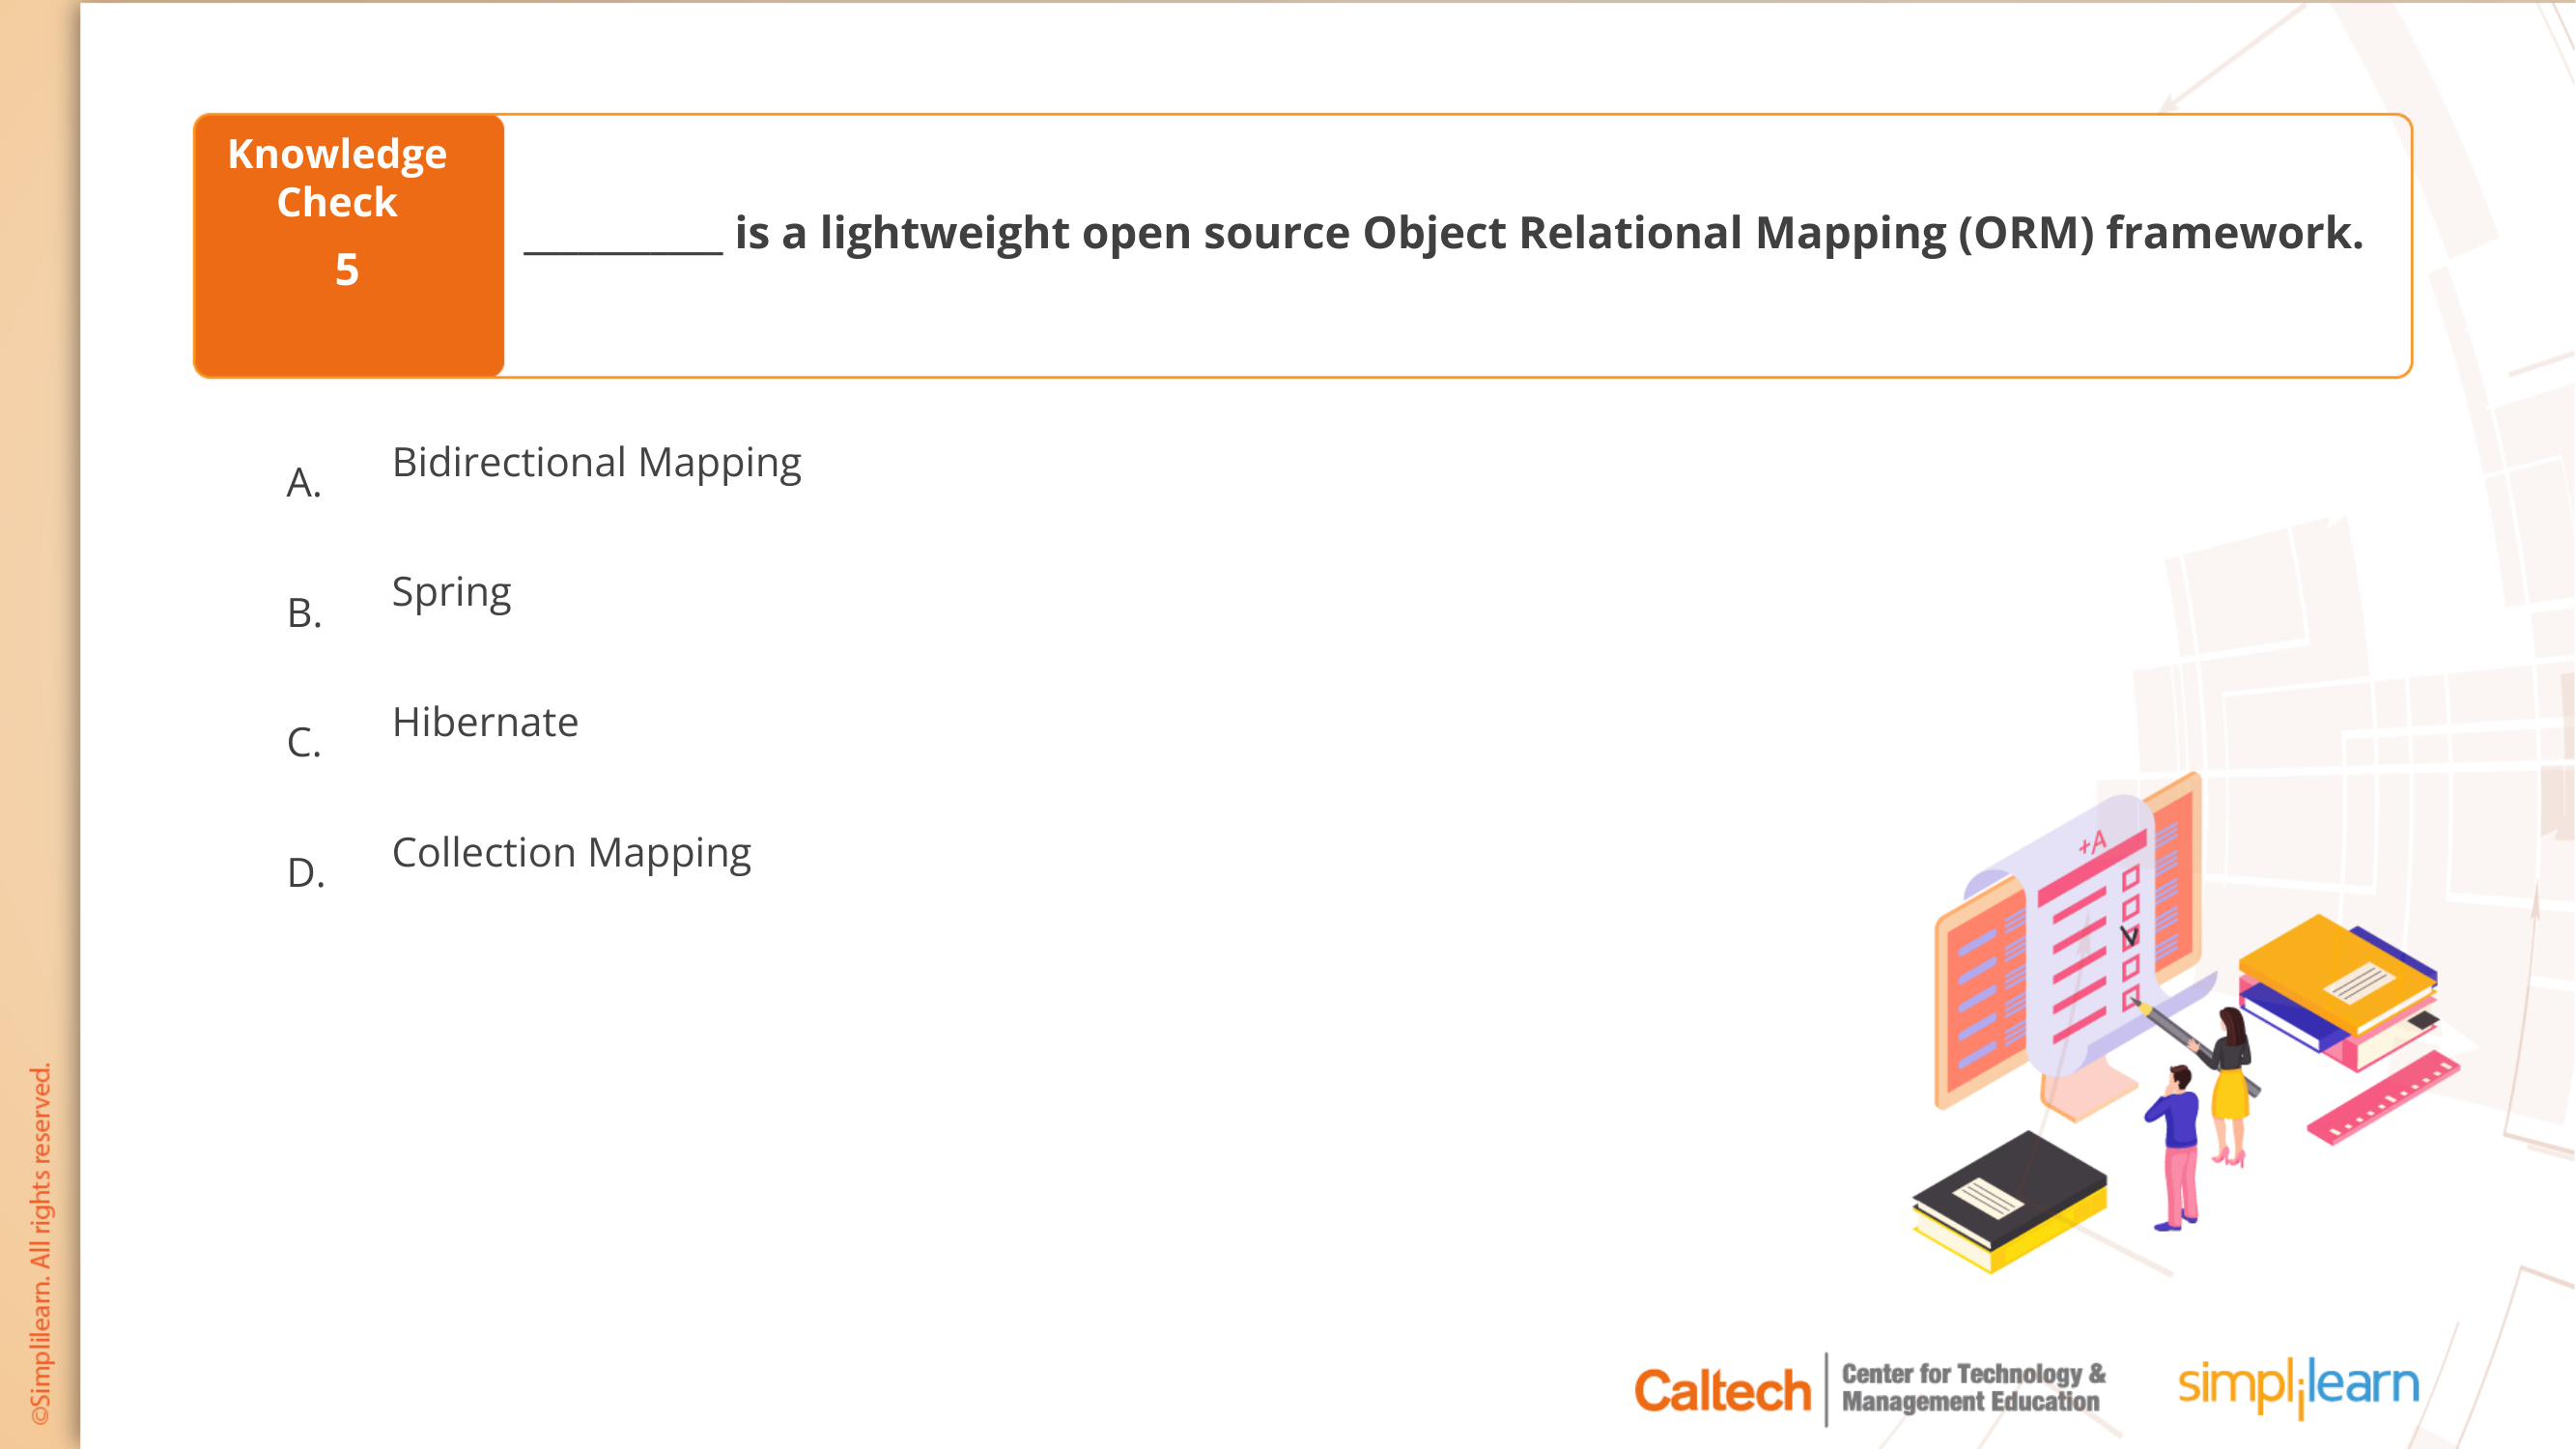

___________ is a lightweight open source Object Relational Mapping (ORM) framework.
5
Bidirectional Mapping
Spring
Hibernate
Collection Mapping